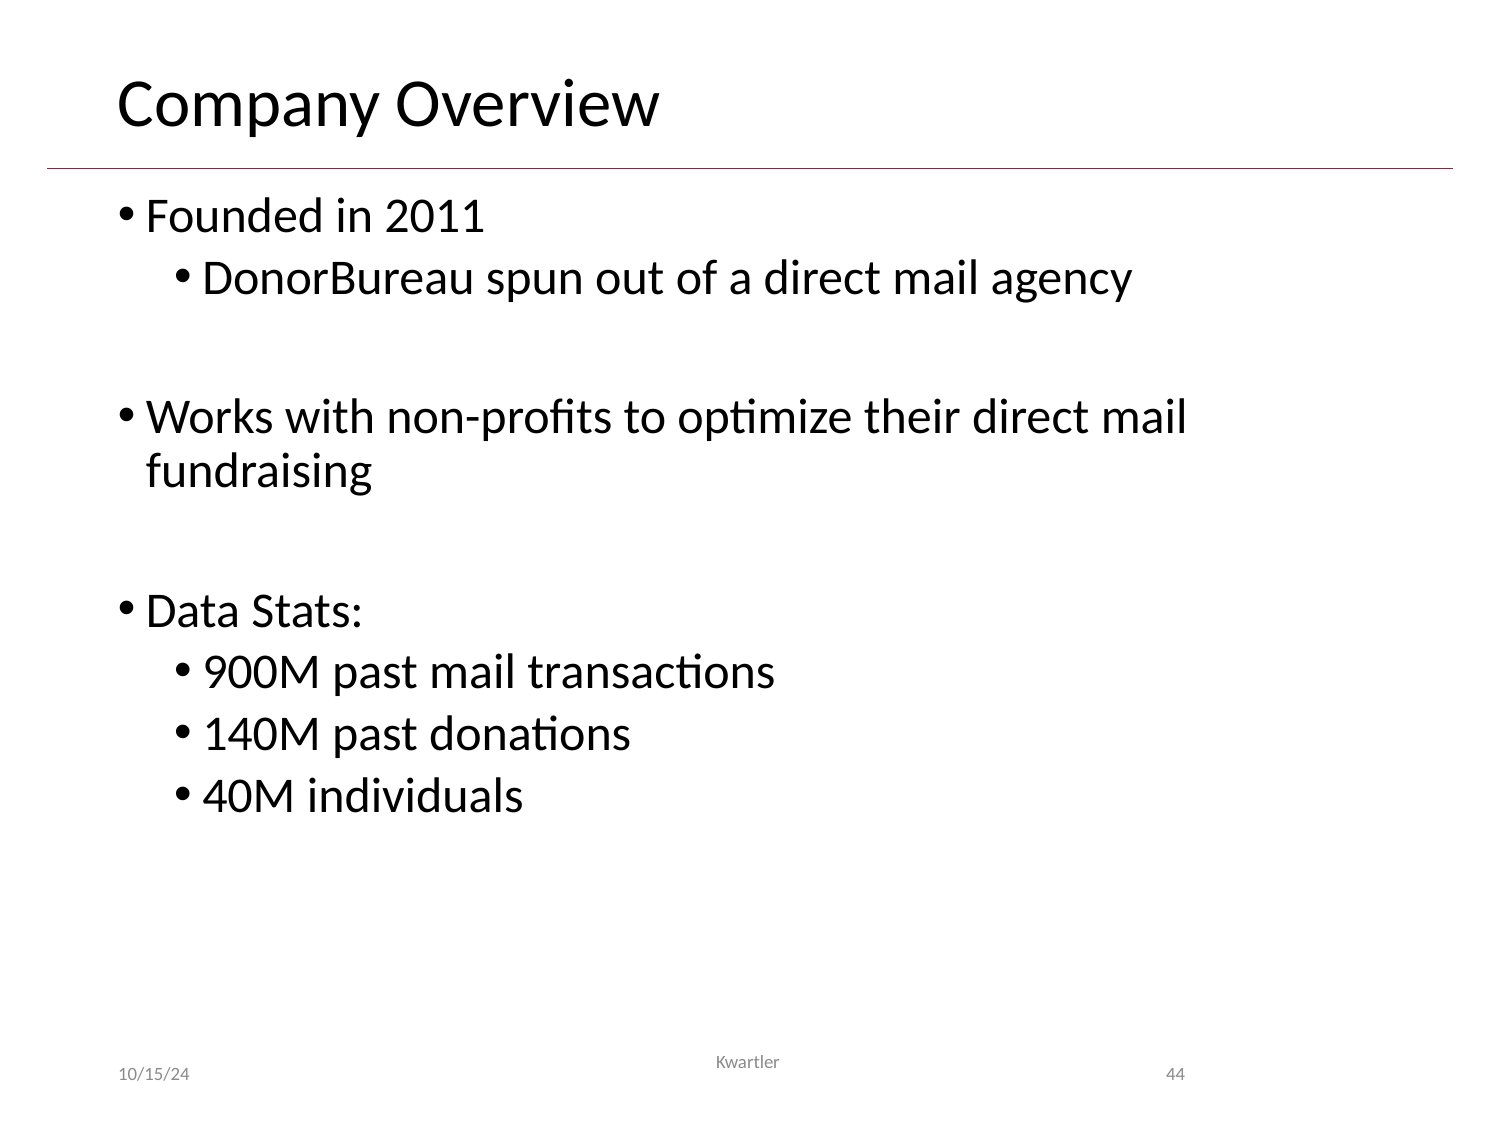

# Company Overview
Founded in 2011
DonorBureau spun out of a direct mail agency

Works with non-profits to optimize their direct mail fundraising

Data Stats:
900M past mail transactions
140M past donations
40M individuals
10/15/24
Kwartler
44